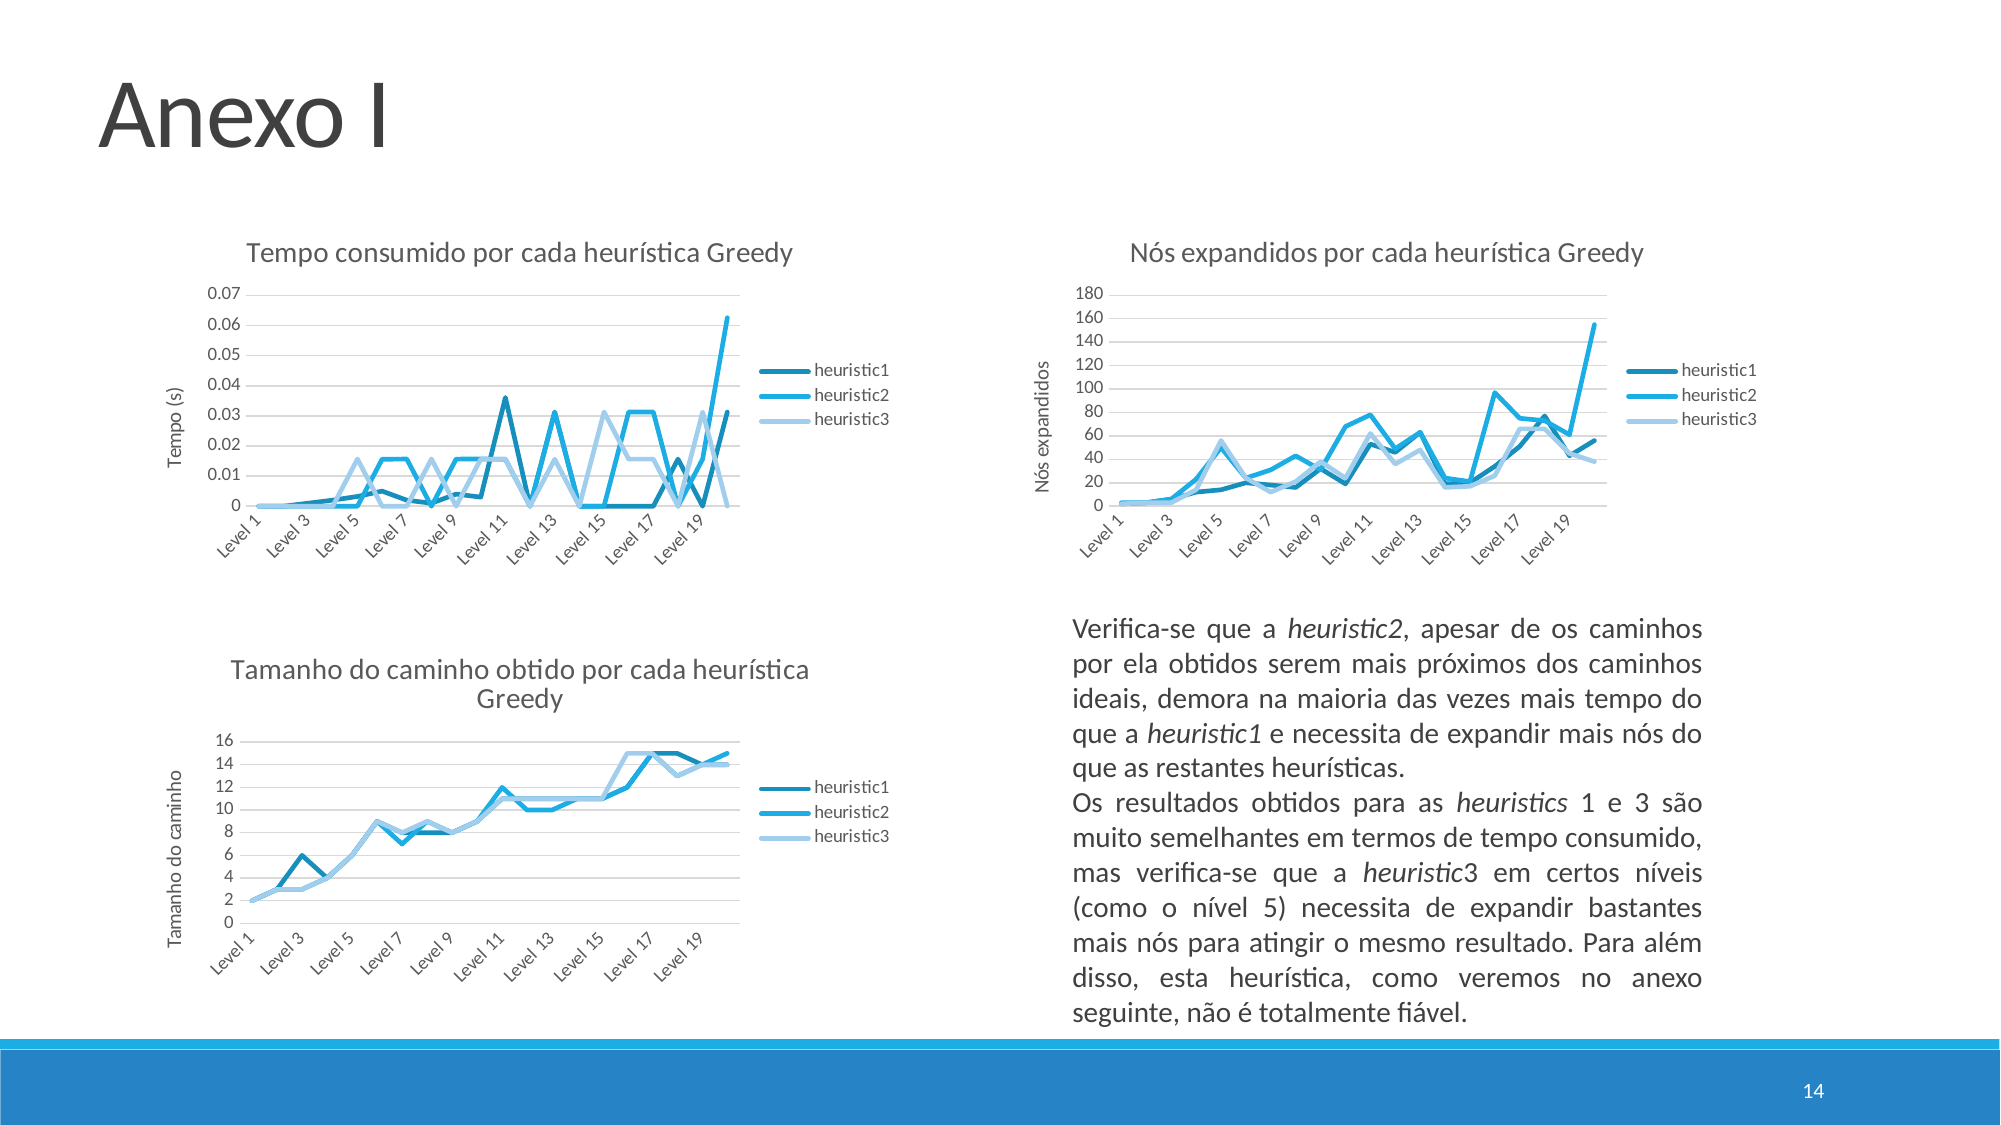

Anexo I

### Chart: Tempo consumido por cada heurística Greedy

| Category | heuristic1 | heuristic2 | heuristic3 |
|---|---|---|---|
| Level 1 | 0.0 | 0.0 | 0.0 |
| Level 2 | 0.0 | 0.0 | 0.0 |
| Level 3 | 0.000999 | 0.0 | 0.0 |
| Level 4 | 0.002 | 0.0 | 0.0 |
| Level 5 | 0.003229 | 0.0 | 0.015646 |
| Level 6 | 0.005 | 0.015582 | 0.0 |
| Level 7 | 0.001998 | 0.015651 | 0.0 |
| Level 8 | 0.000998 | 0.0 | 0.015672 |
| Level 9 | 0.003999 | 0.015626 | 0.0 |
| Level 10 | 0.003 | 0.015653 | 0.015614 |
| Level 11 | 0.036087 | 0.015597 | 0.015602 |
| Level 12 | 0.0 | 0.0 | 0.0 |
| Level 13 | 0.031252 | 0.031221 | 0.015591 |
| Level 14 | 0.0 | 0.0 | 0.0 |
| Level 15 | 0.0 | 0.0 | 0.031271 |
| Level 16 | 0.0 | 0.031279 | 0.015625 |
| Level 17 | 0.0 | 0.03125 | 0.015624 |
| Level 18 | 0.015624 | 0.0 | 0.0 |
| Level 19 | 0.0 | 0.015625 | 0.03125 |
| Level 20 | 0.03125 | 0.062561 | 0.0 |

### Chart: Nós expandidos por cada heurística Greedy

| Category | heuristic1 | heuristic2 | heuristic3 |
|---|---|---|---|
| Level 1 | 2.0 | 3.0 | 2.0 |
| Level 2 | 3.0 | 3.0 | 3.0 |
| Level 3 | 6.0 | 6.0 | 3.0 |
| Level 4 | 12.0 | 23.0 | 14.0 |
| Level 5 | 14.0 | 50.0 | 56.0 |
| Level 6 | 20.0 | 24.0 | 24.0 |
| Level 7 | 18.0 | 31.0 | 12.0 |
| Level 8 | 16.0 | 43.0 | 21.0 |
| Level 9 | 32.0 | 31.0 | 38.0 |
| Level 10 | 19.0 | 68.0 | 24.0 |
| Level 11 | 53.0 | 78.0 | 62.0 |
| Level 12 | 46.0 | 49.0 | 36.0 |
| Level 13 | 63.0 | 63.0 | 48.0 |
| Level 14 | 19.0 | 24.0 | 16.0 |
| Level 15 | 20.0 | 21.0 | 17.0 |
| Level 16 | 34.0 | 97.0 | 26.0 |
| Level 17 | 51.0 | 75.0 | 66.0 |
| Level 18 | 77.0 | 73.0 | 66.0 |
| Level 19 | 43.0 | 61.0 | 45.0 |
| Level 20 | 56.0 | 155.0 | 38.0 |
Verifica-se que a heuristic2, apesar de os caminhos por ela obtidos serem mais próximos dos caminhos ideais, demora na maioria das vezes mais tempo do que a heuristic1 e necessita de expandir mais nós do que as restantes heurísticas.
Os resultados obtidos para as heuristics 1 e 3 são muito semelhantes em termos de tempo consumido, mas verifica-se que a heuristic3 em certos níveis (como o nível 5) necessita de expandir bastantes mais nós para atingir o mesmo resultado. Para além disso, esta heurística, como veremos no anexo seguinte, não é totalmente fiável.

### Chart: Tamanho do caminho obtido por cada heurística Greedy

| Category | heuristic1 | heuristic2 | heuristic3 |
|---|---|---|---|
| Level 1 | 2.0 | 2.0 | 2.0 |
| Level 2 | 3.0 | 3.0 | 3.0 |
| Level 3 | 6.0 | 3.0 | 3.0 |
| Level 4 | 4.0 | 4.0 | 4.0 |
| Level 5 | 6.0 | 6.0 | 6.0 |
| Level 6 | 9.0 | 9.0 | 9.0 |
| Level 7 | 8.0 | 7.0 | 8.0 |
| Level 8 | 8.0 | 9.0 | 9.0 |
| Level 9 | 8.0 | 8.0 | 8.0 |
| Level 10 | 9.0 | 9.0 | 9.0 |
| Level 11 | 11.0 | 12.0 | 11.0 |
| Level 12 | 11.0 | 10.0 | 11.0 |
| Level 13 | 11.0 | 10.0 | 11.0 |
| Level 14 | 11.0 | 11.0 | 11.0 |
| Level 15 | 11.0 | 11.0 | 11.0 |
| Level 16 | 12.0 | 12.0 | 15.0 |
| Level 17 | 15.0 | 15.0 | 15.0 |
| Level 18 | 15.0 | 13.0 | 13.0 |
| Level 19 | 14.0 | 14.0 | 14.0 |
| Level 20 | 14.0 | 15.0 | 14.0 |
14